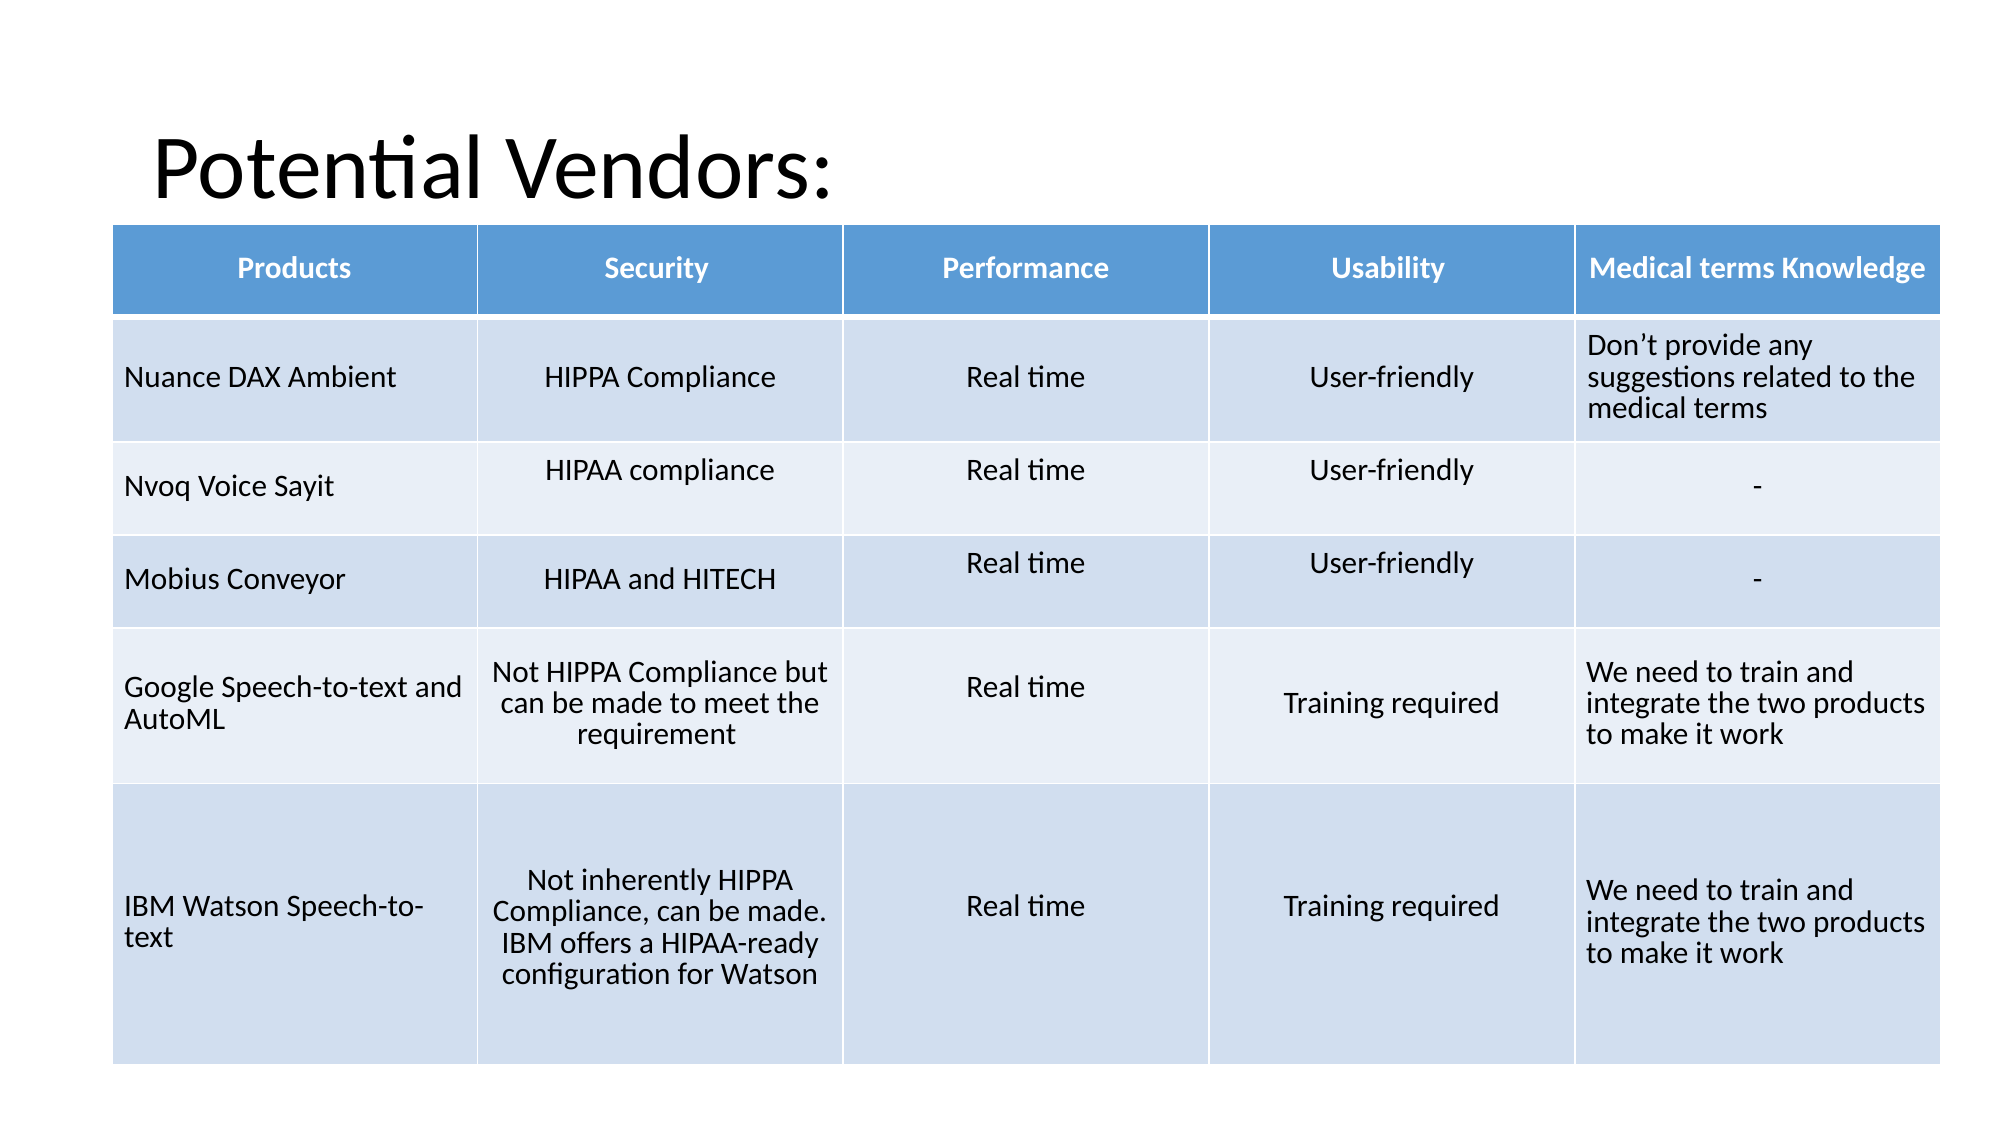

# Potential Vendors:
| Products | Security | Performance | Usability | Medical terms Knowledge |
| --- | --- | --- | --- | --- |
| Nuance DAX Ambient | HIPPA Compliance | Real time | User-friendly | Don’t provide any suggestions related to the medical terms |
| Nvoq Voice Sayit | HIPAA compliance | Real time | User-friendly | - |
| Mobius Conveyor | HIPAA and HITECH | Real time | User-friendly | - |
| Google Speech-to-text and AutoML | Not HIPPA Compliance but can be made to meet the requirement | Real time | Training required | We need to train and integrate the two products to make it work |
| IBM Watson Speech-to-text | Not inherently HIPPA Compliance, can be made. IBM offers a HIPAA-ready configuration for Watson | Real time | Training required | We need to train and integrate the two products to make it work |